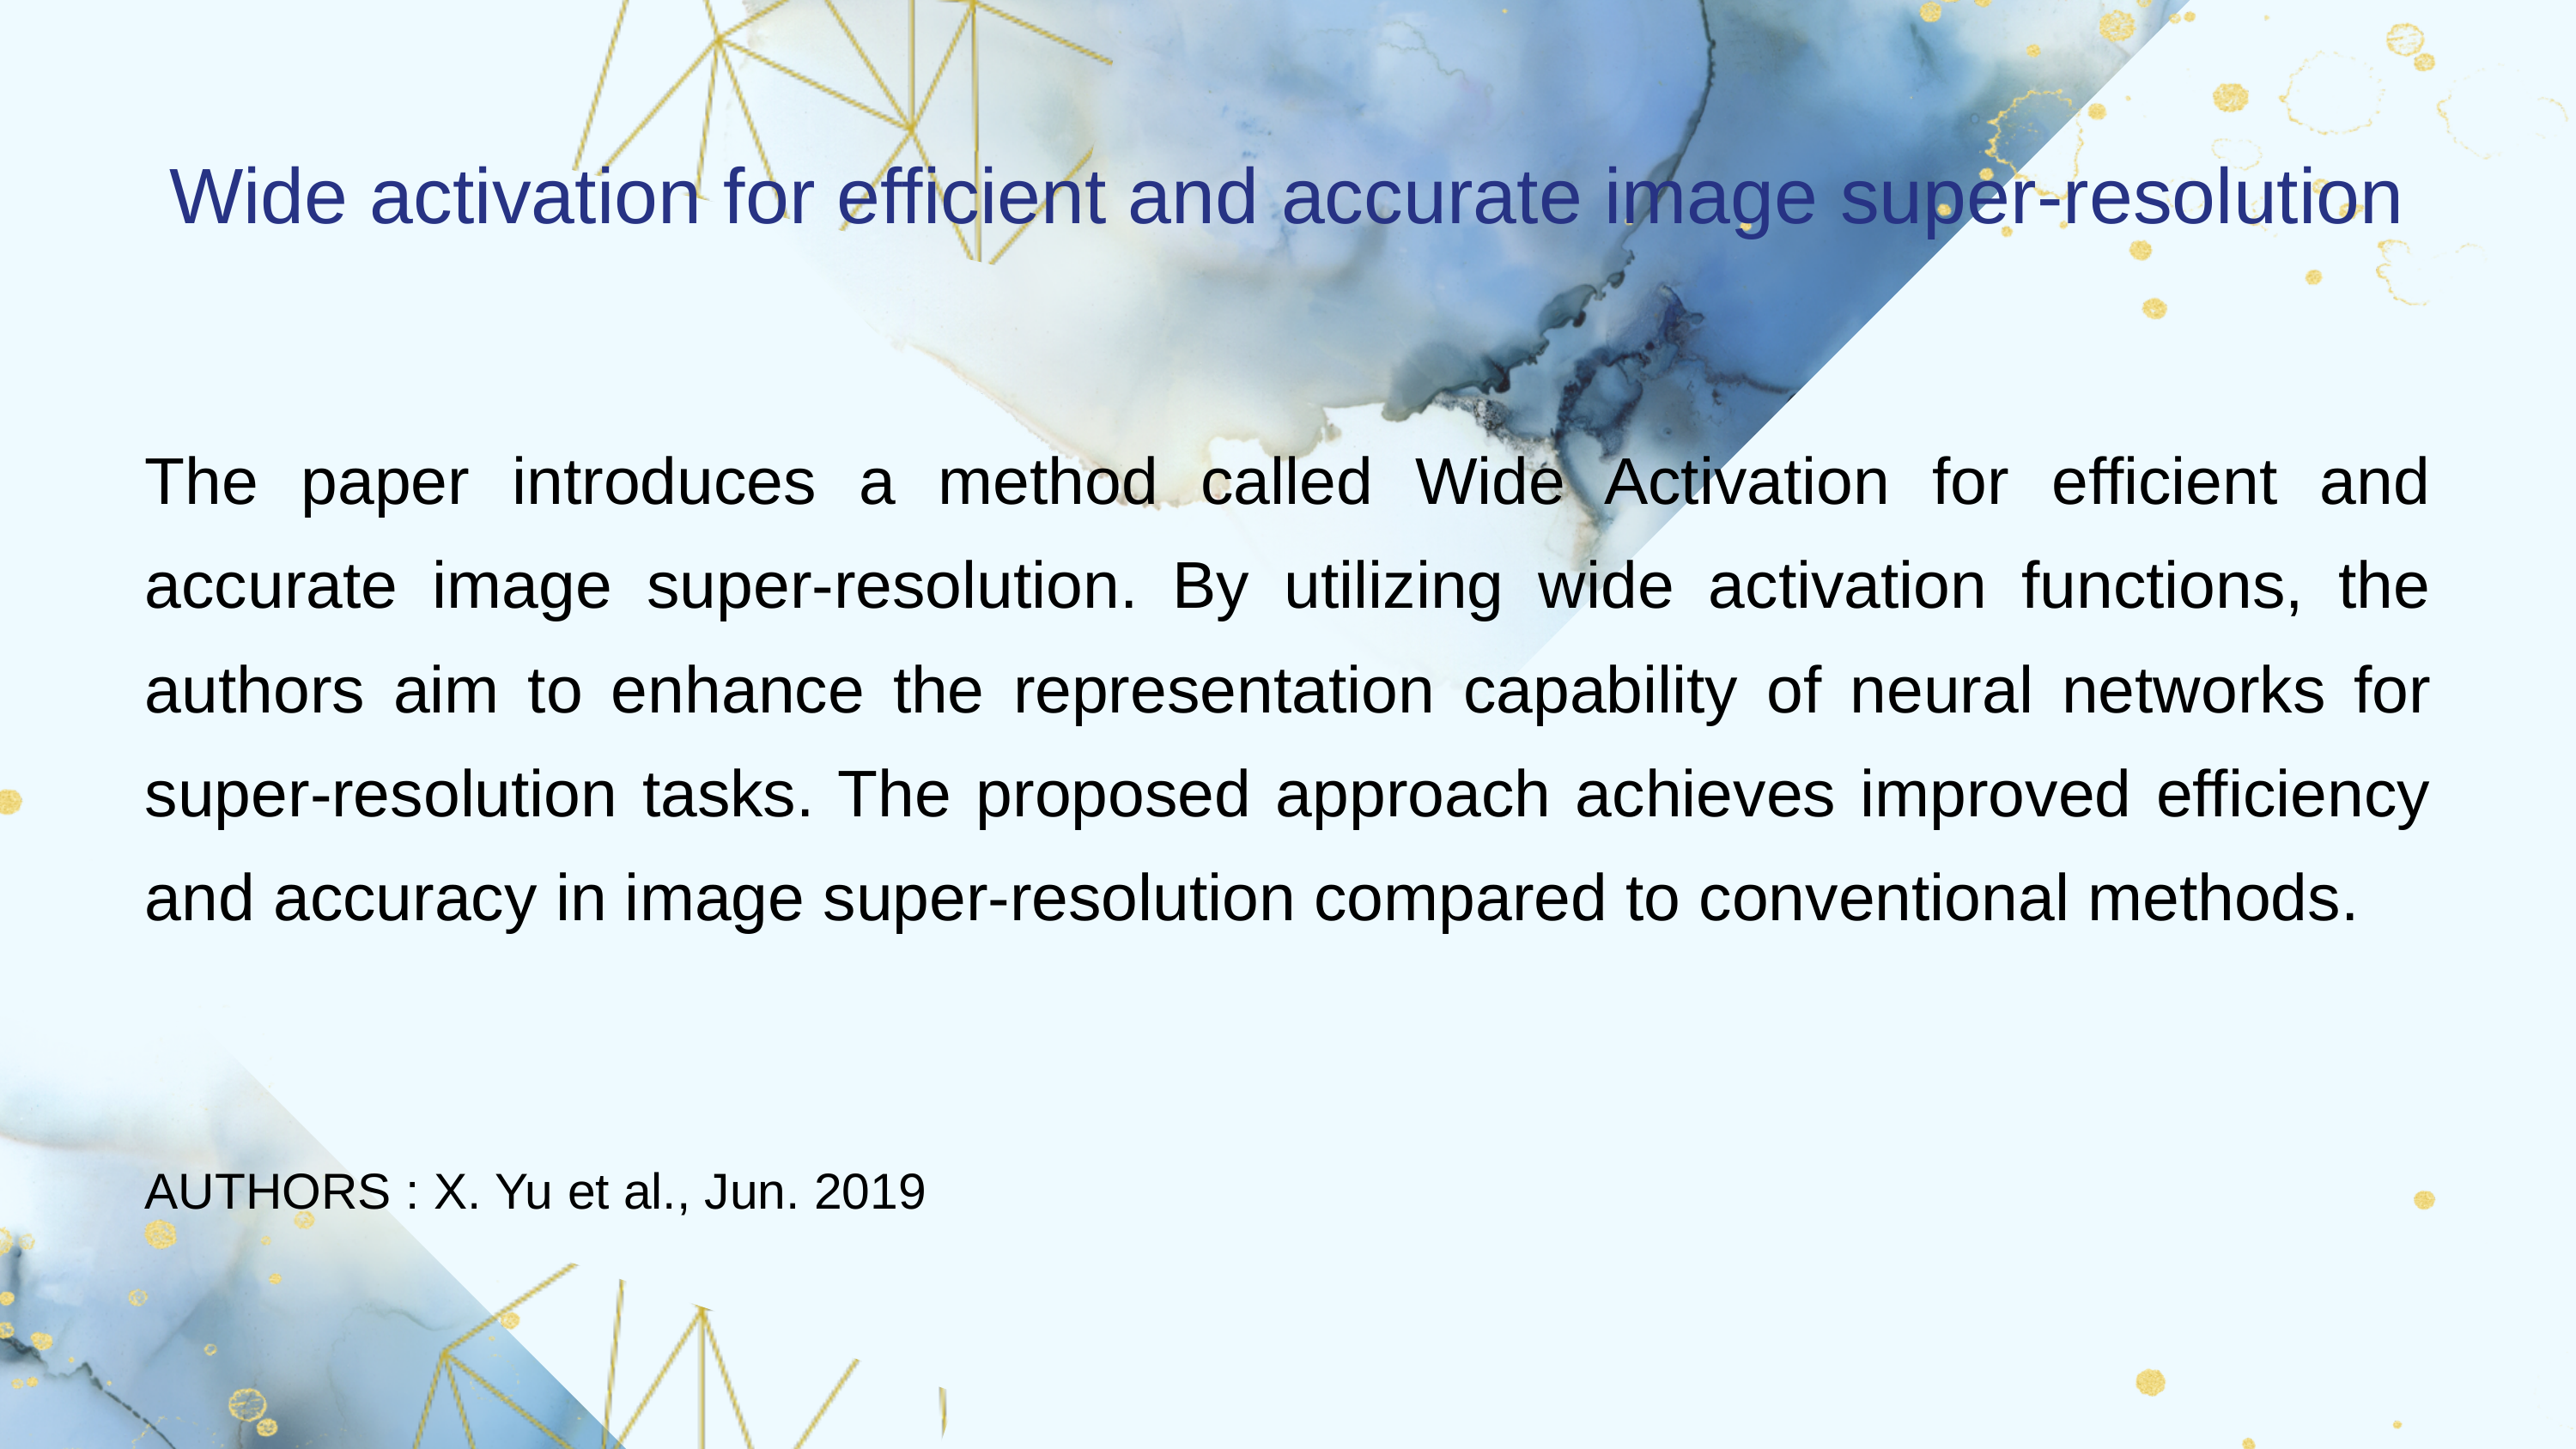

Wide activation for efficient and accurate image super-resolution
The paper introduces a method called Wide Activation for efficient and accurate image super-resolution. By utilizing wide activation functions, the authors aim to enhance the representation capability of neural networks for super-resolution tasks. The proposed approach achieves improved efficiency and accuracy in image super-resolution compared to conventional methods.

AUTHORS : X. Yu et al., Jun. 2019